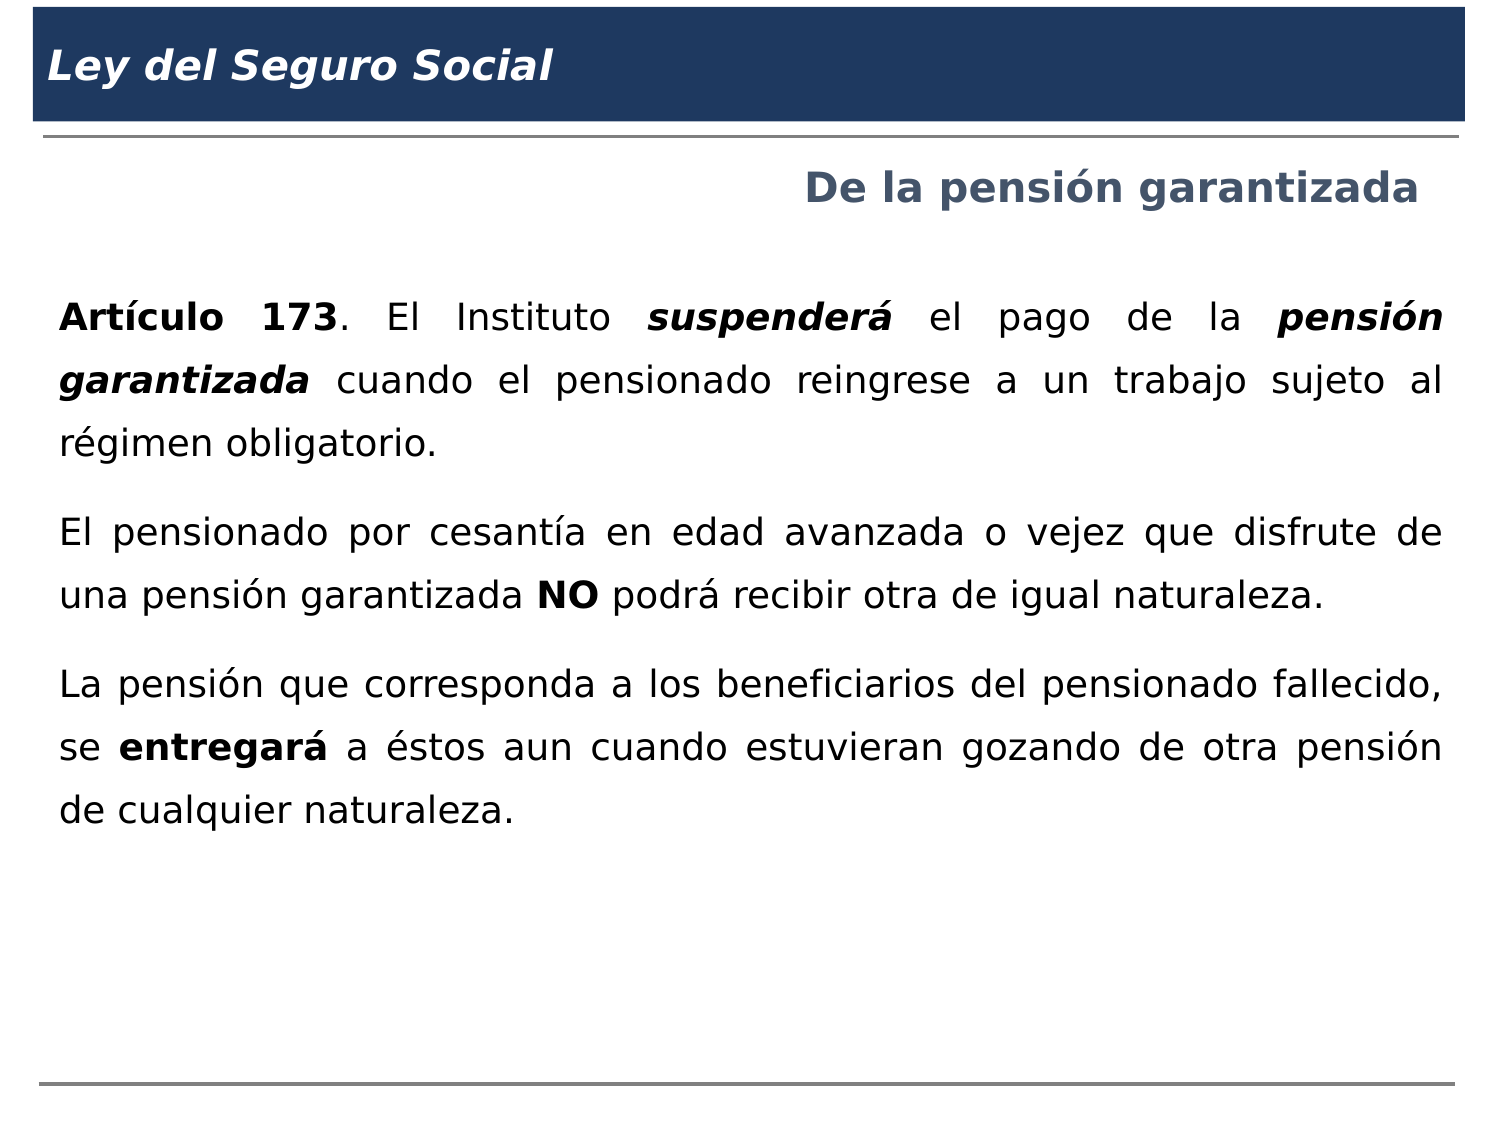

Ley del Seguro Social
De la pensión garantizada
Artículo 173. El Instituto suspenderá el pago de la pensión garantizada cuando el pensionado reingrese a un trabajo sujeto al régimen obligatorio.
El pensionado por cesantía en edad avanzada o vejez que disfrute de una pensión garantizada NO podrá recibir otra de igual naturaleza.
La pensión que corresponda a los beneficiarios del pensionado fallecido, se entregará a éstos aun cuando estuvieran gozando de otra pensión de cualquier naturaleza.